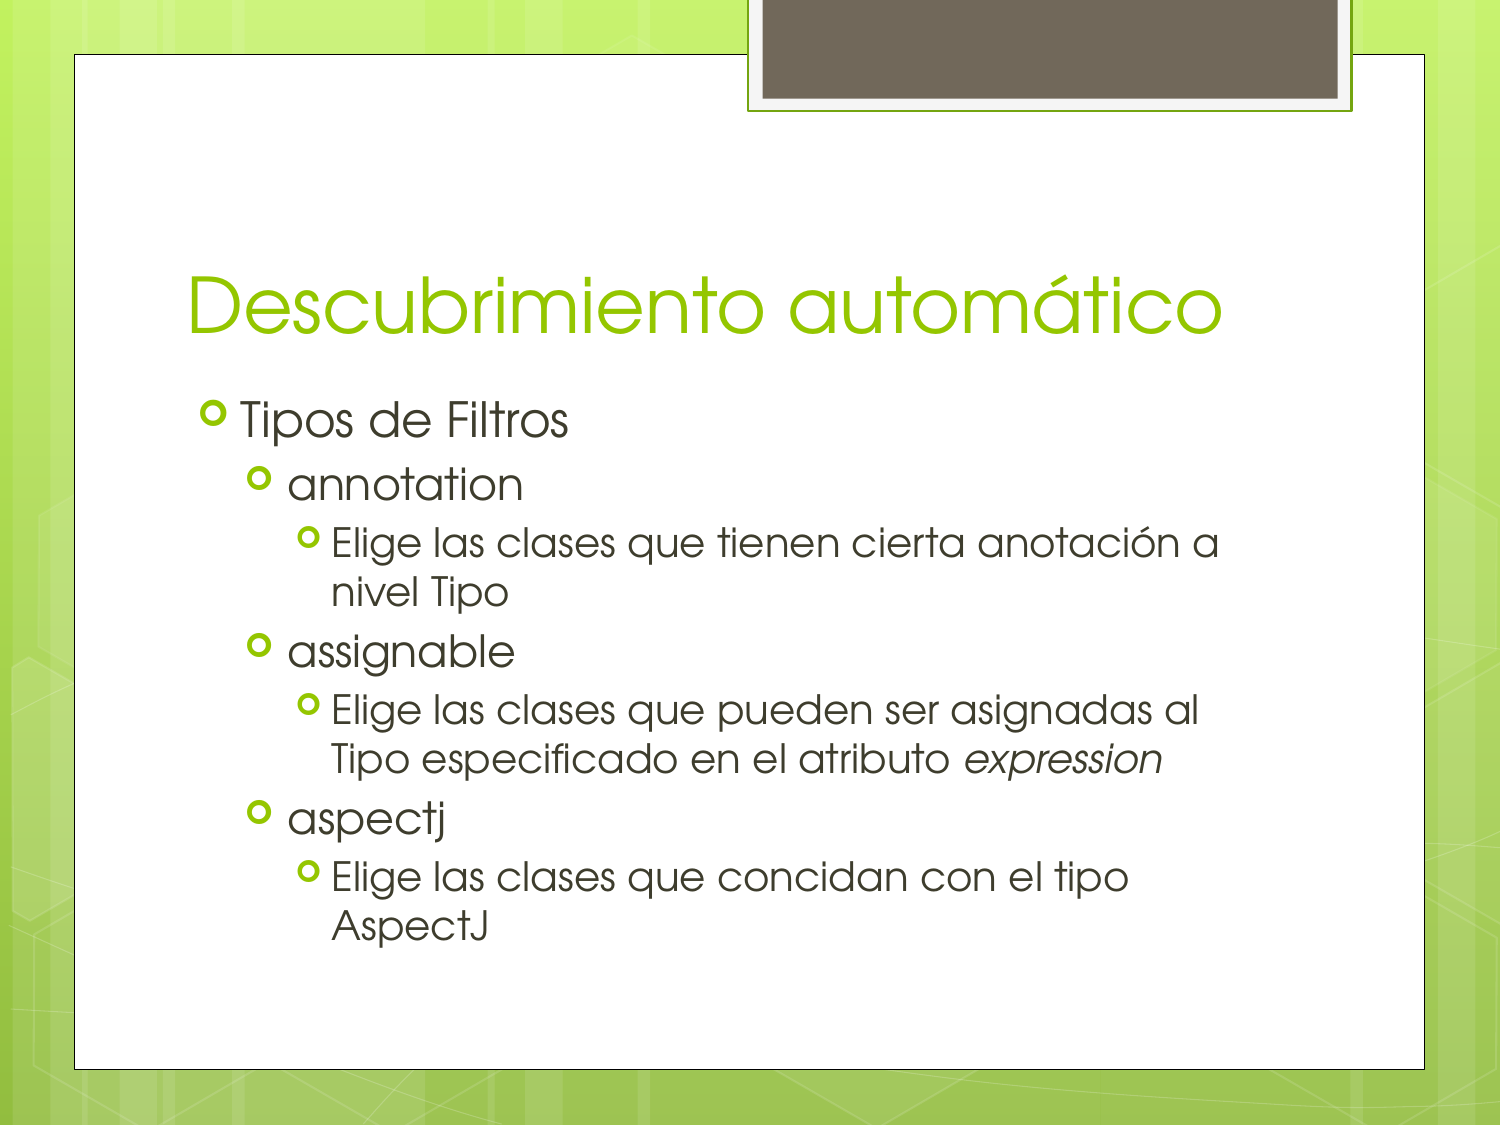

# Descubrimiento automático
Tipos de Filtros
annotation
Elige las clases que tienen cierta anotación a nivel Tipo
assignable
Elige las clases que pueden ser asignadas al Tipo especificado en el atributo expression
aspectj
Elige las clases que concidan con el tipo AspectJ